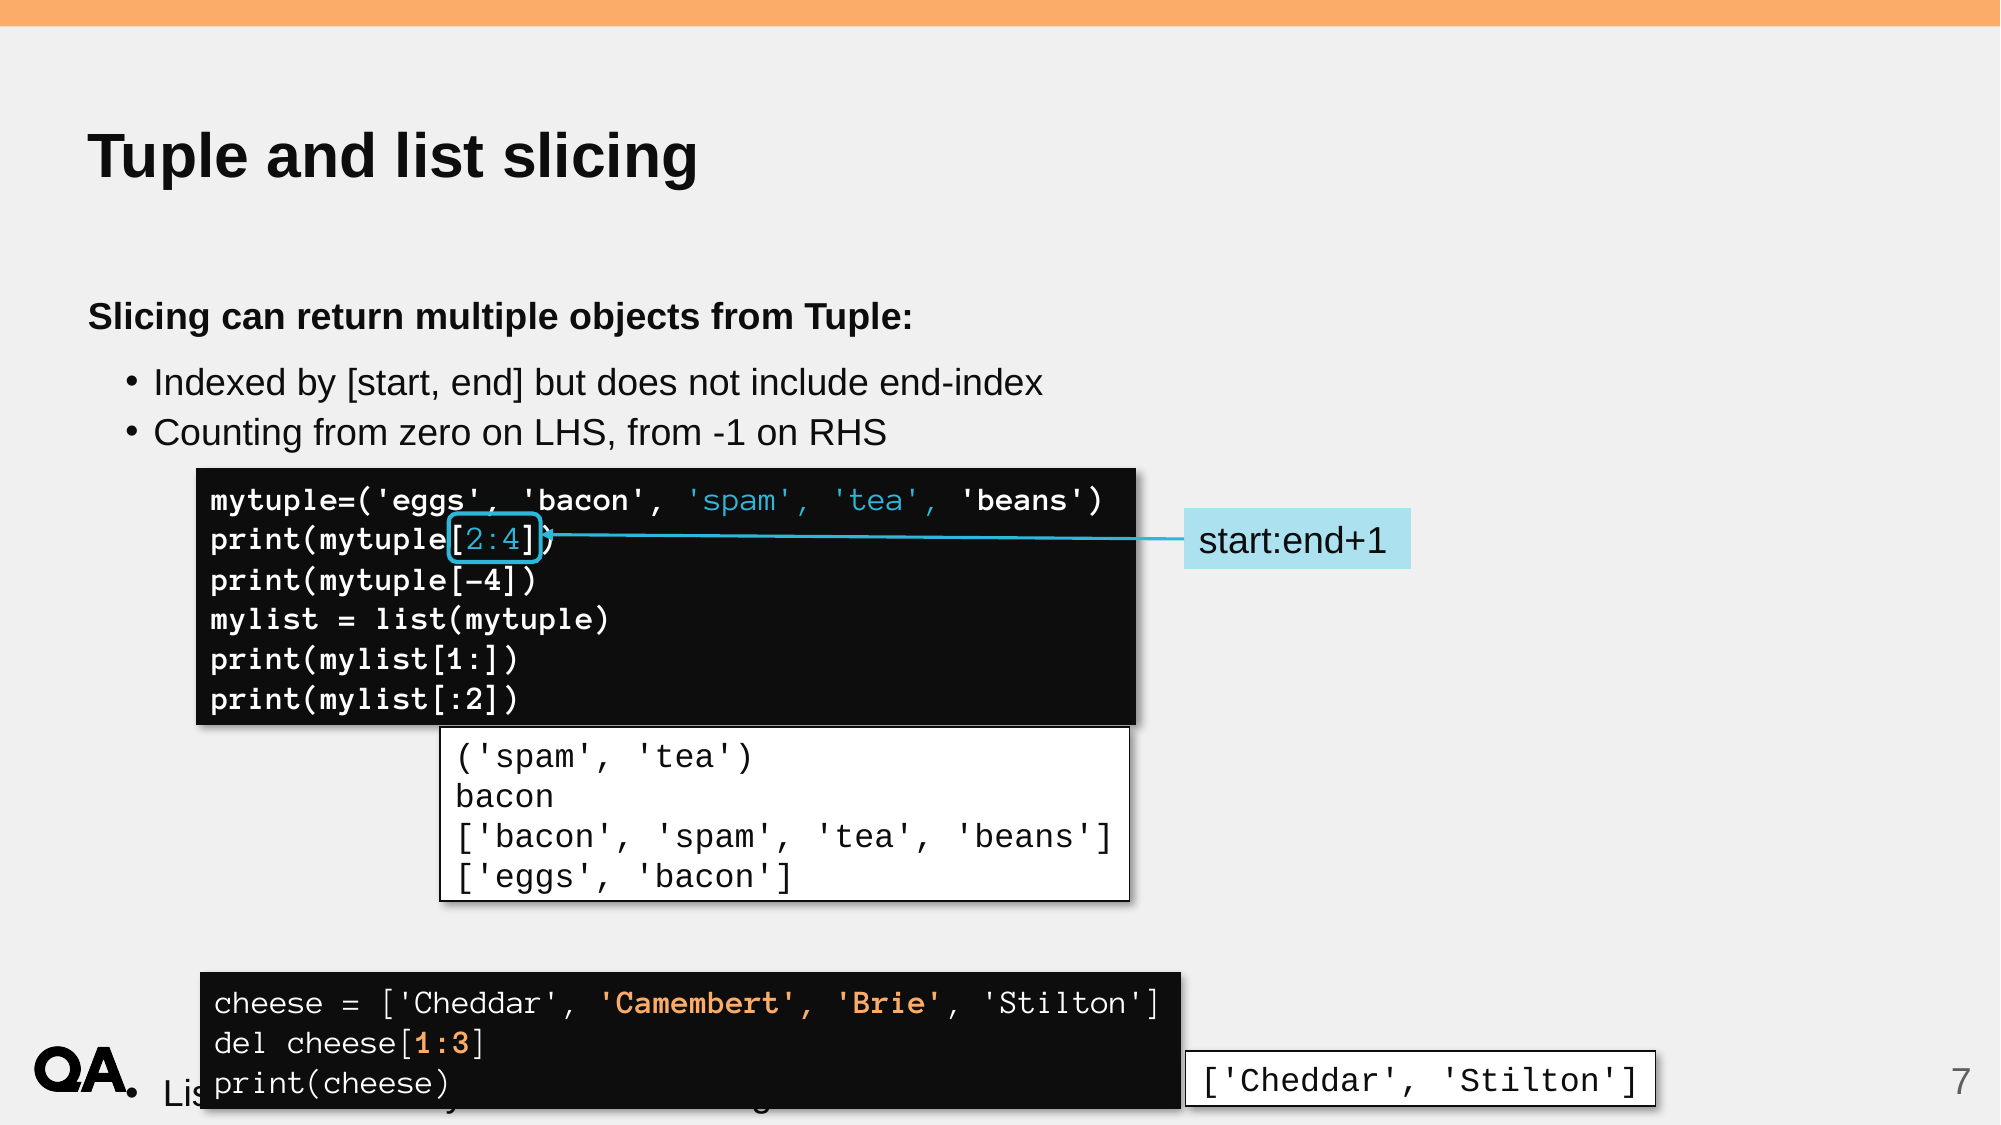

# Tuple and list slicing
Slicing can return multiple objects from Tuple:
Indexed by [start, end] but does not include end-index
Counting from zero on LHS, from -1 on RHS

List elements may be removed using del

mytuple=('eggs', 'bacon', 'spam', 'tea', 'beans')
print(mytuple[2:4])
print(mytuple[-4])
mylist = list(mytuple)
print(mylist[1:])
print(mylist[:2])
start:end+1

('spam', 'tea')
bacon
['bacon', 'spam', 'tea', 'beans']
['eggs', 'bacon']
cheese = ['Cheddar', 'Camembert', 'Brie', 'Stilton']
del cheese[1:3]
print(cheese)
7
['Cheddar', 'Stilton']